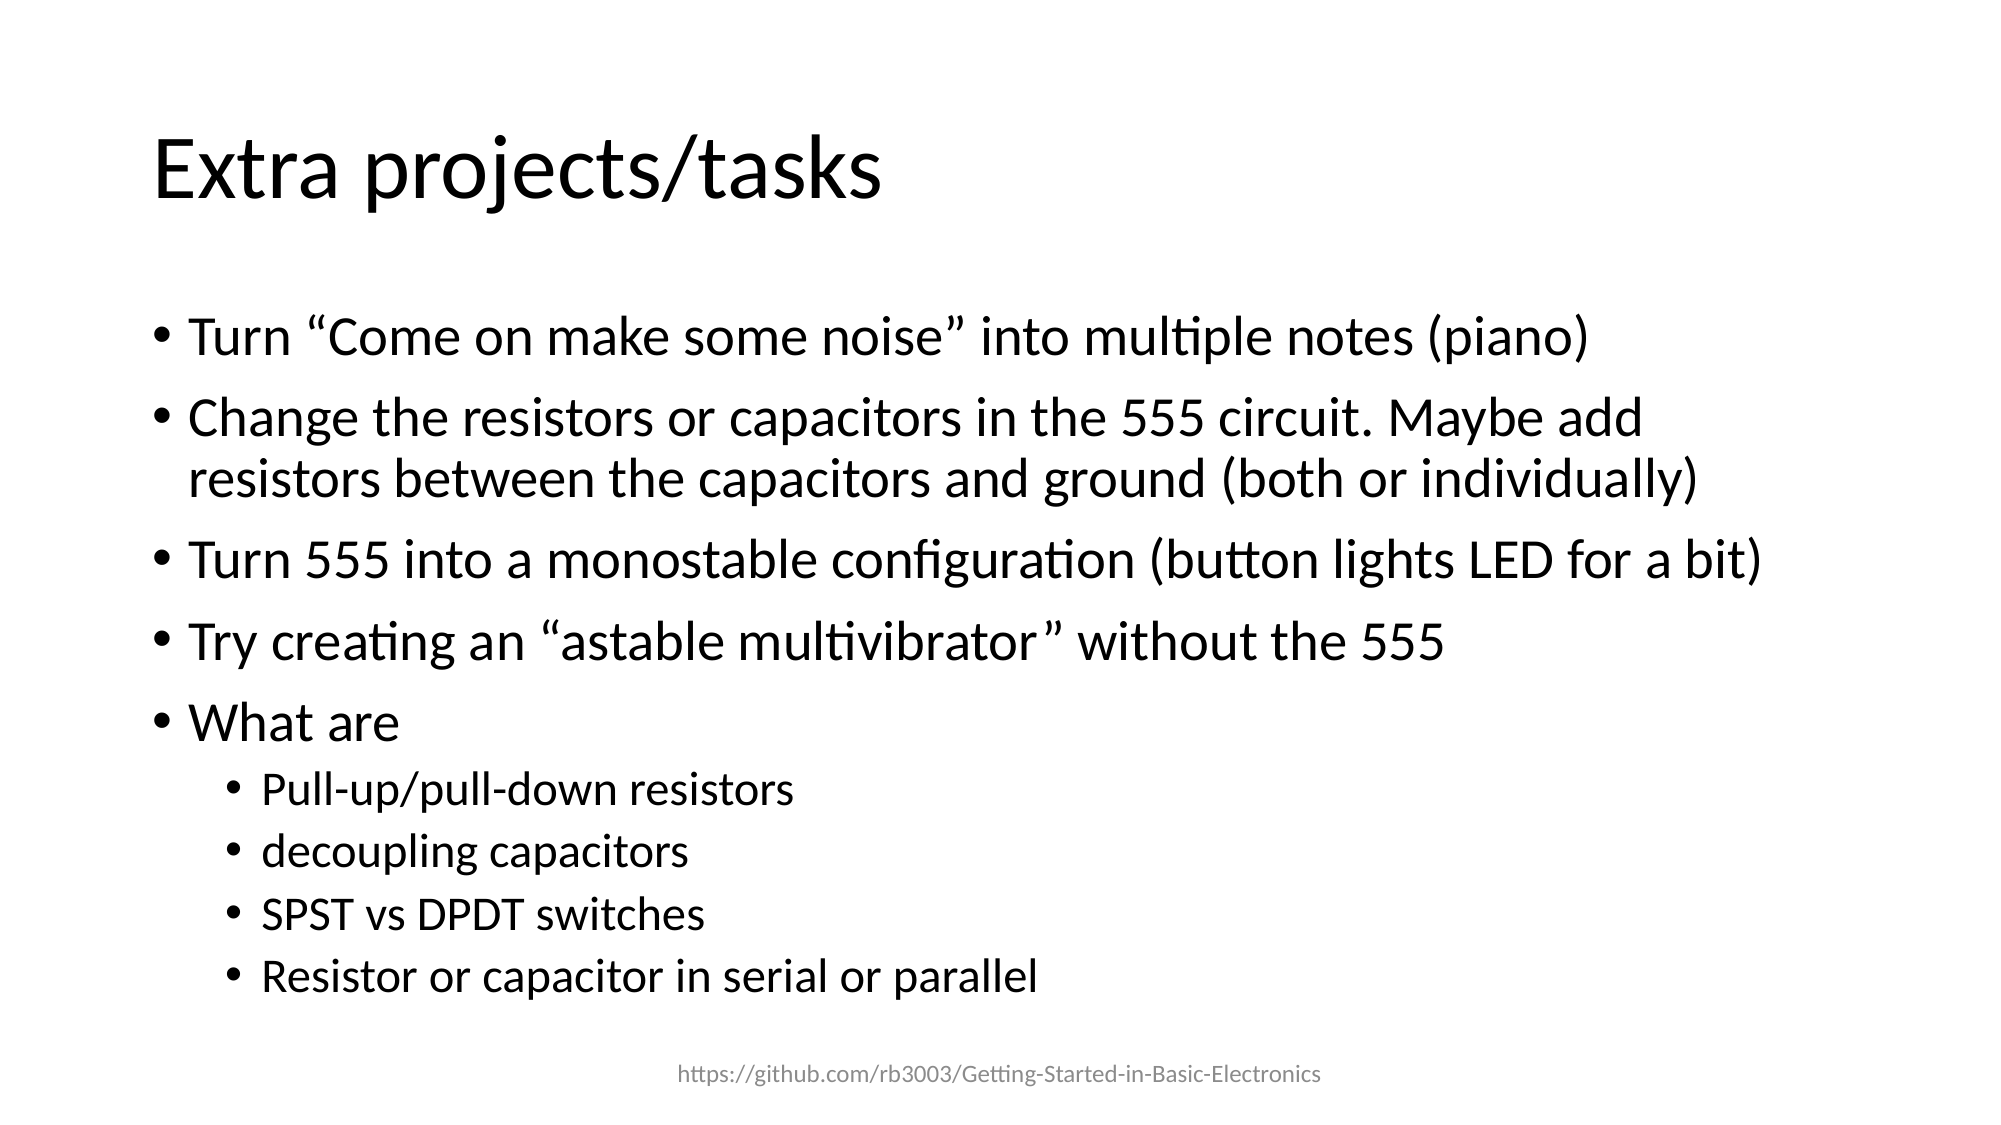

# Extra projects/tasks
Turn “Come on make some noise” into multiple notes (piano)
Change the resistors or capacitors in the 555 circuit. Maybe add resistors between the capacitors and ground (both or individually)
Turn 555 into a monostable configuration (button lights LED for a bit)
Try creating an “astable multivibrator” without the 555
What are
Pull-up/pull-down resistors
decoupling capacitors
SPST vs DPDT switches
Resistor or capacitor in serial or parallel

https://github.com/rb3003/Getting-Started-in-Basic-Electronics